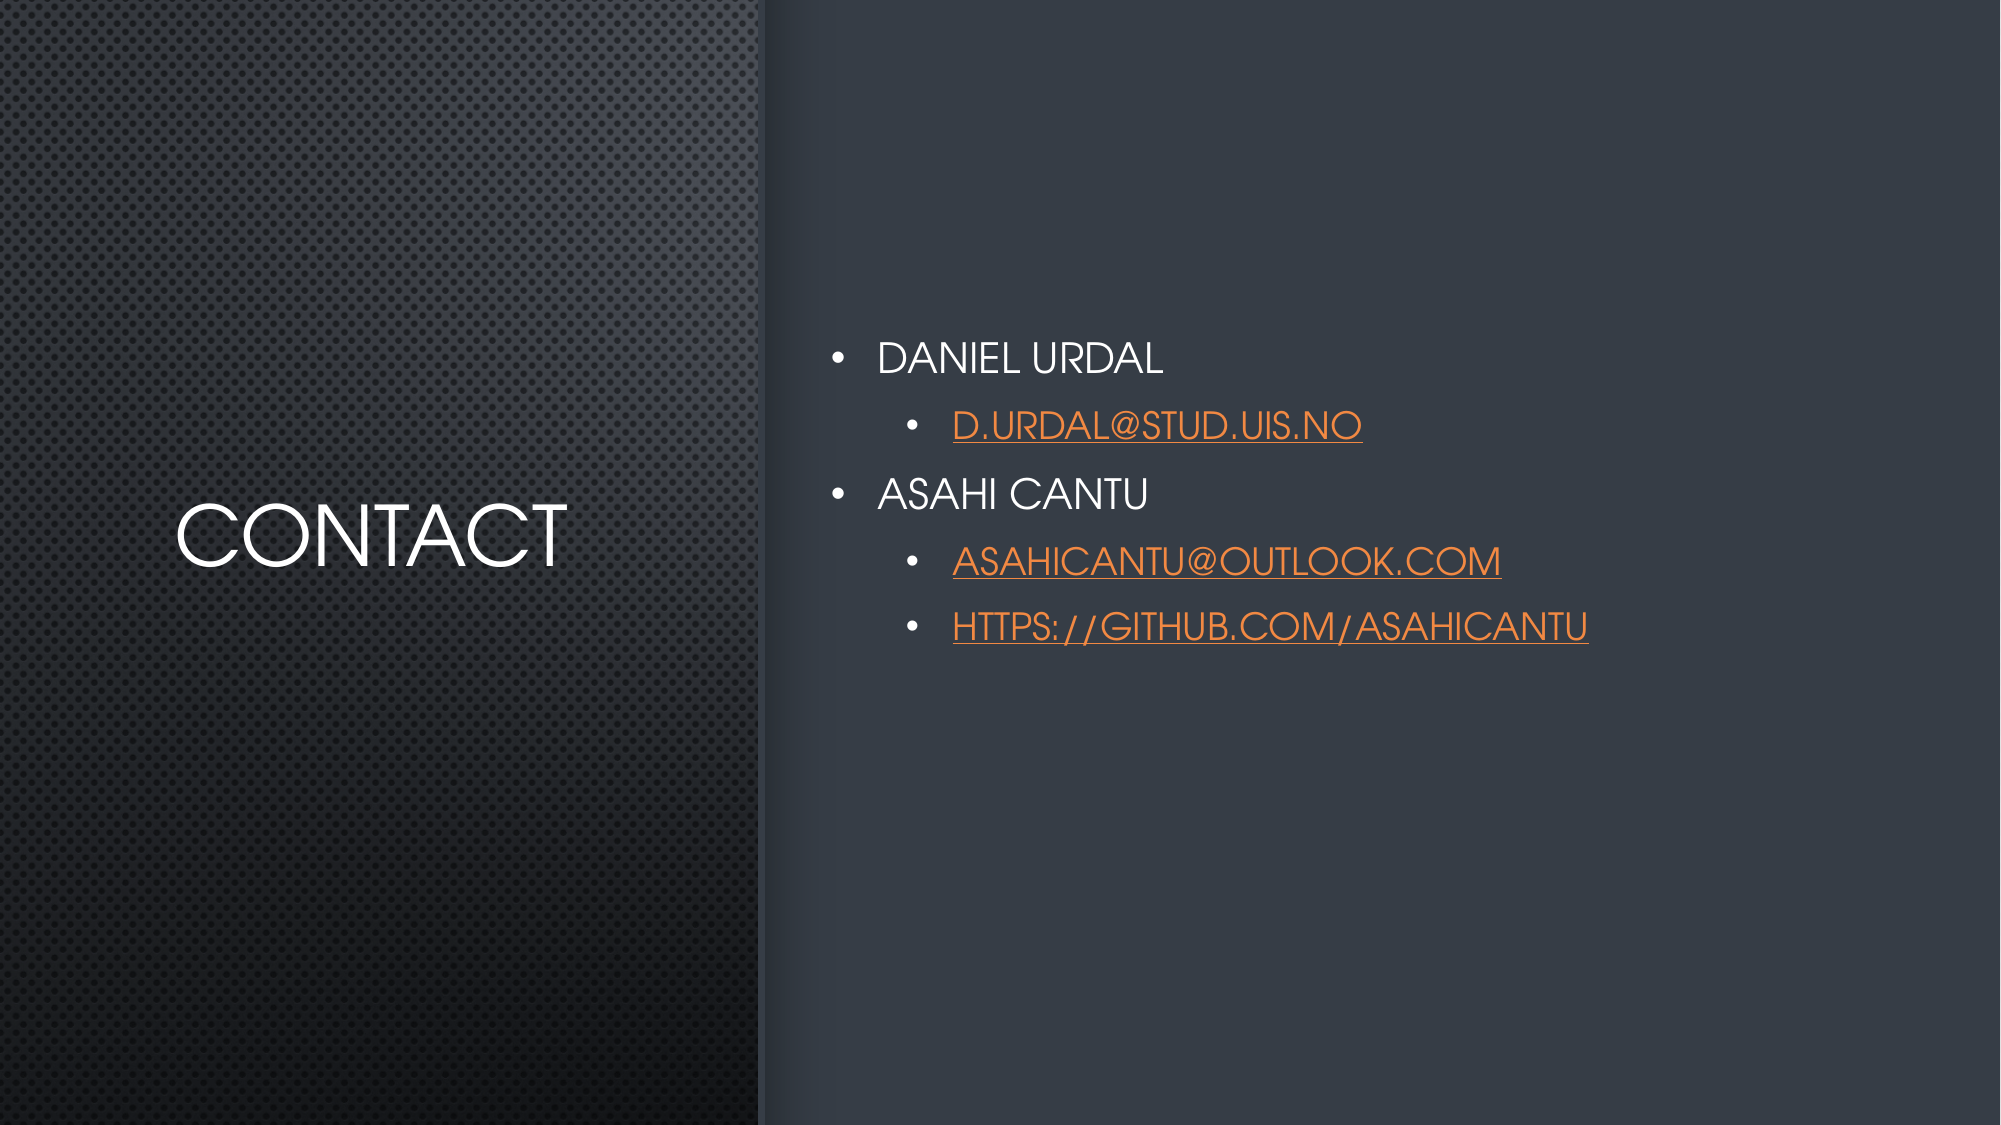

# Contact
Daniel Urdal
d.urdal@stud.uis.no
Asahi Cantu
asahicantu@outlook.com
https://github.com/asahicantu